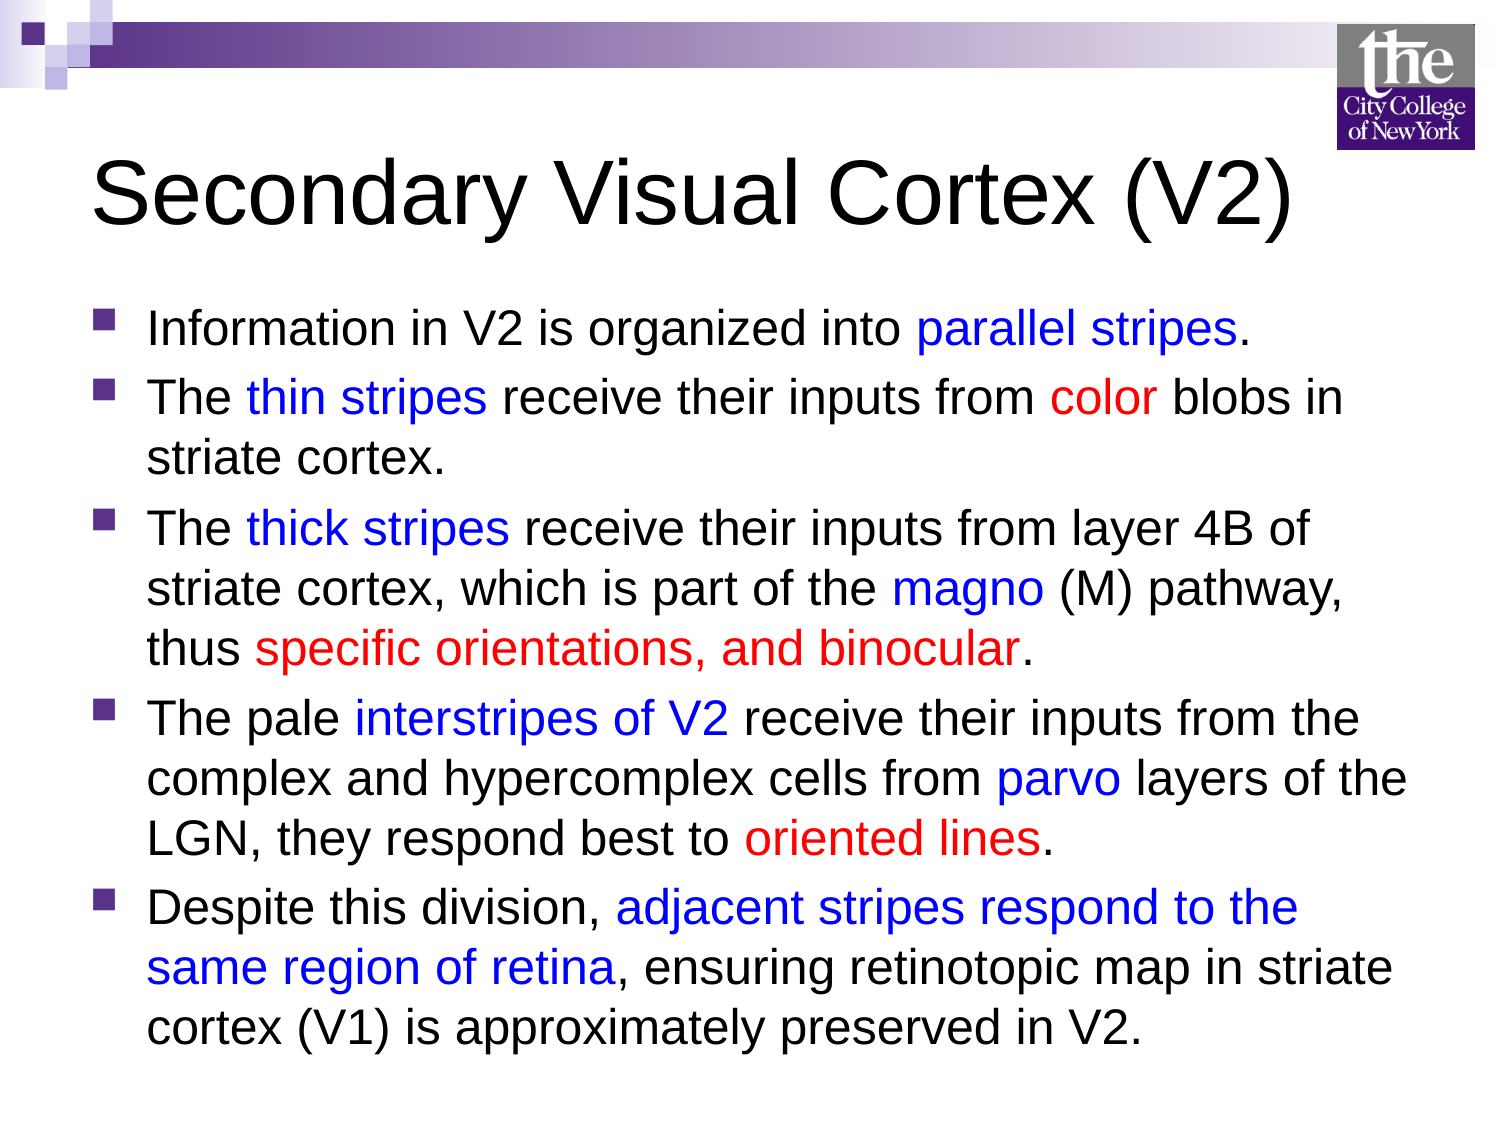

# Secondary Visual Cortex (V2)
Information in V2 is organized into parallel stripes.
The thin stripes receive their inputs from color blobs in striate cortex.
The thick stripes receive their inputs from layer 4B of striate cortex, which is part of the magno (M) pathway, thus specific orientations, and binocular.
The pale interstripes of V2 receive their inputs from the complex and hypercomplex cells from parvo layers of the LGN, they respond best to oriented lines.
Despite this division, adjacent stripes respond to the same region of retina, ensuring retinotopic map in striate cortex (V1) is approximately preserved in V2.